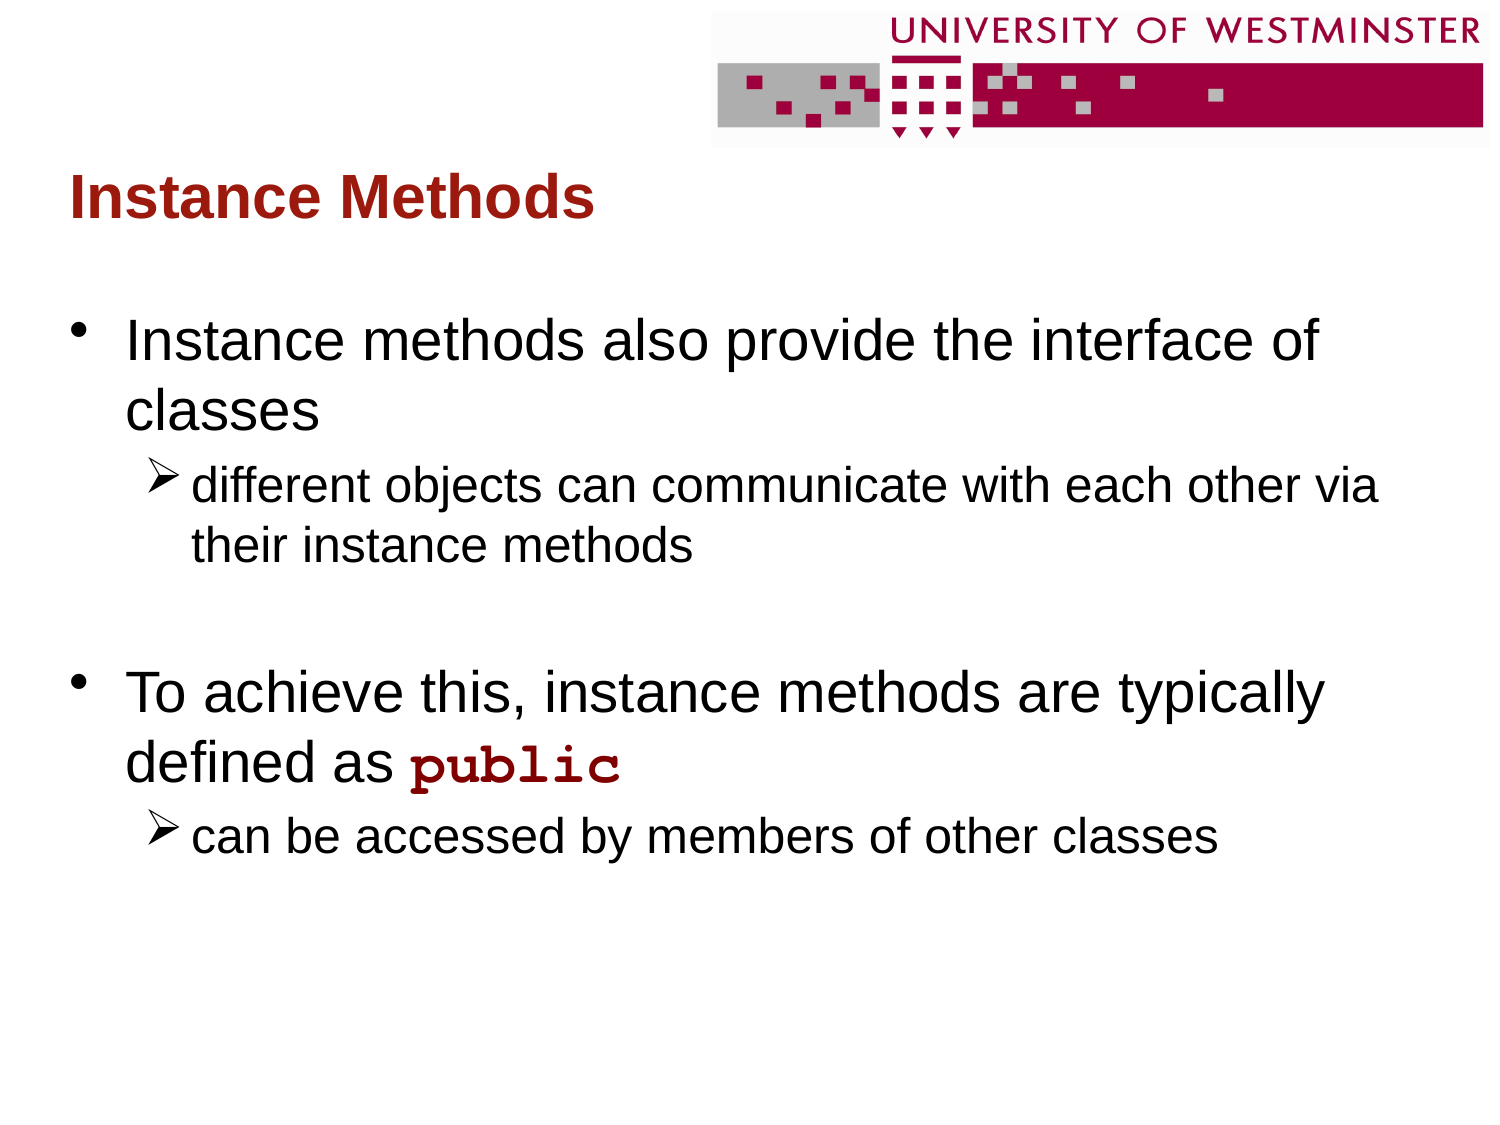

# Instance Methods
Instance methods also provide the interface of classes
different objects can communicate with each other via their instance methods

To achieve this, instance methods are typically defined as public
can be accessed by members of other classes